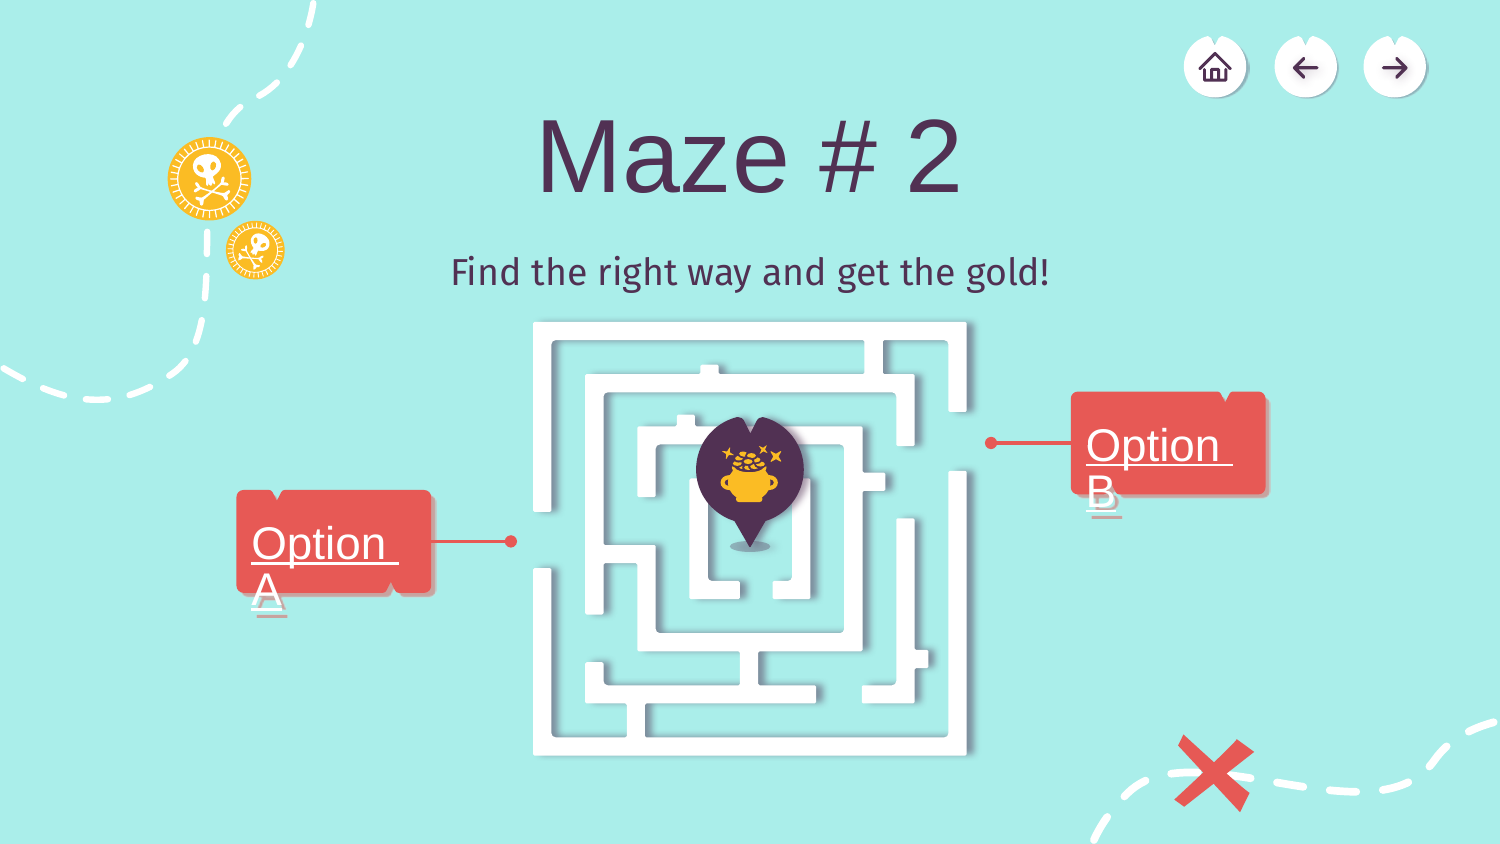

# Maze # 2

Find the right way and get the gold!

Option B

Option A